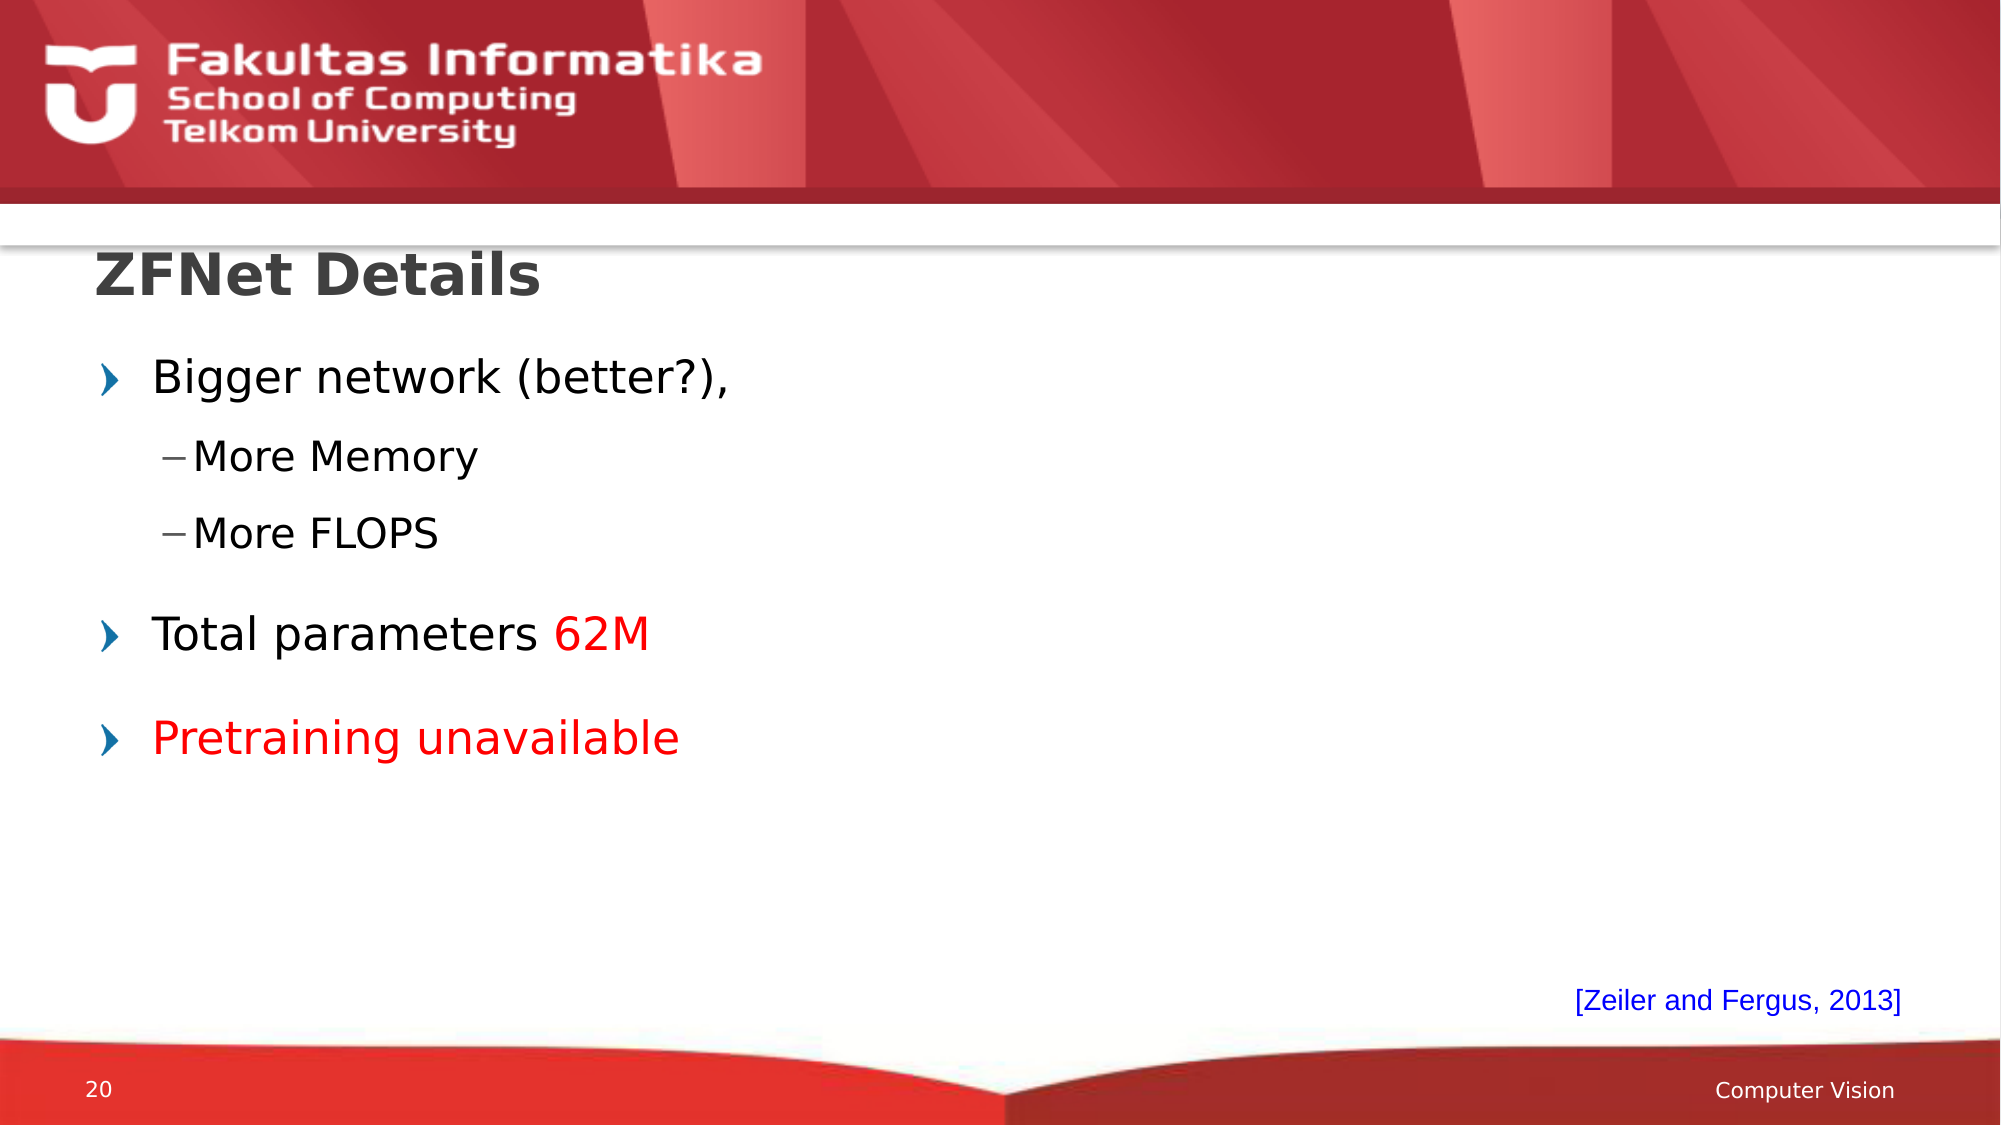

# ZFNet Details
Bigger network (better?),
More Memory
More FLOPS
Total parameters 62M
Pretraining unavailable

[Zeiler and Fergus, 2013]
Computer Vision
20